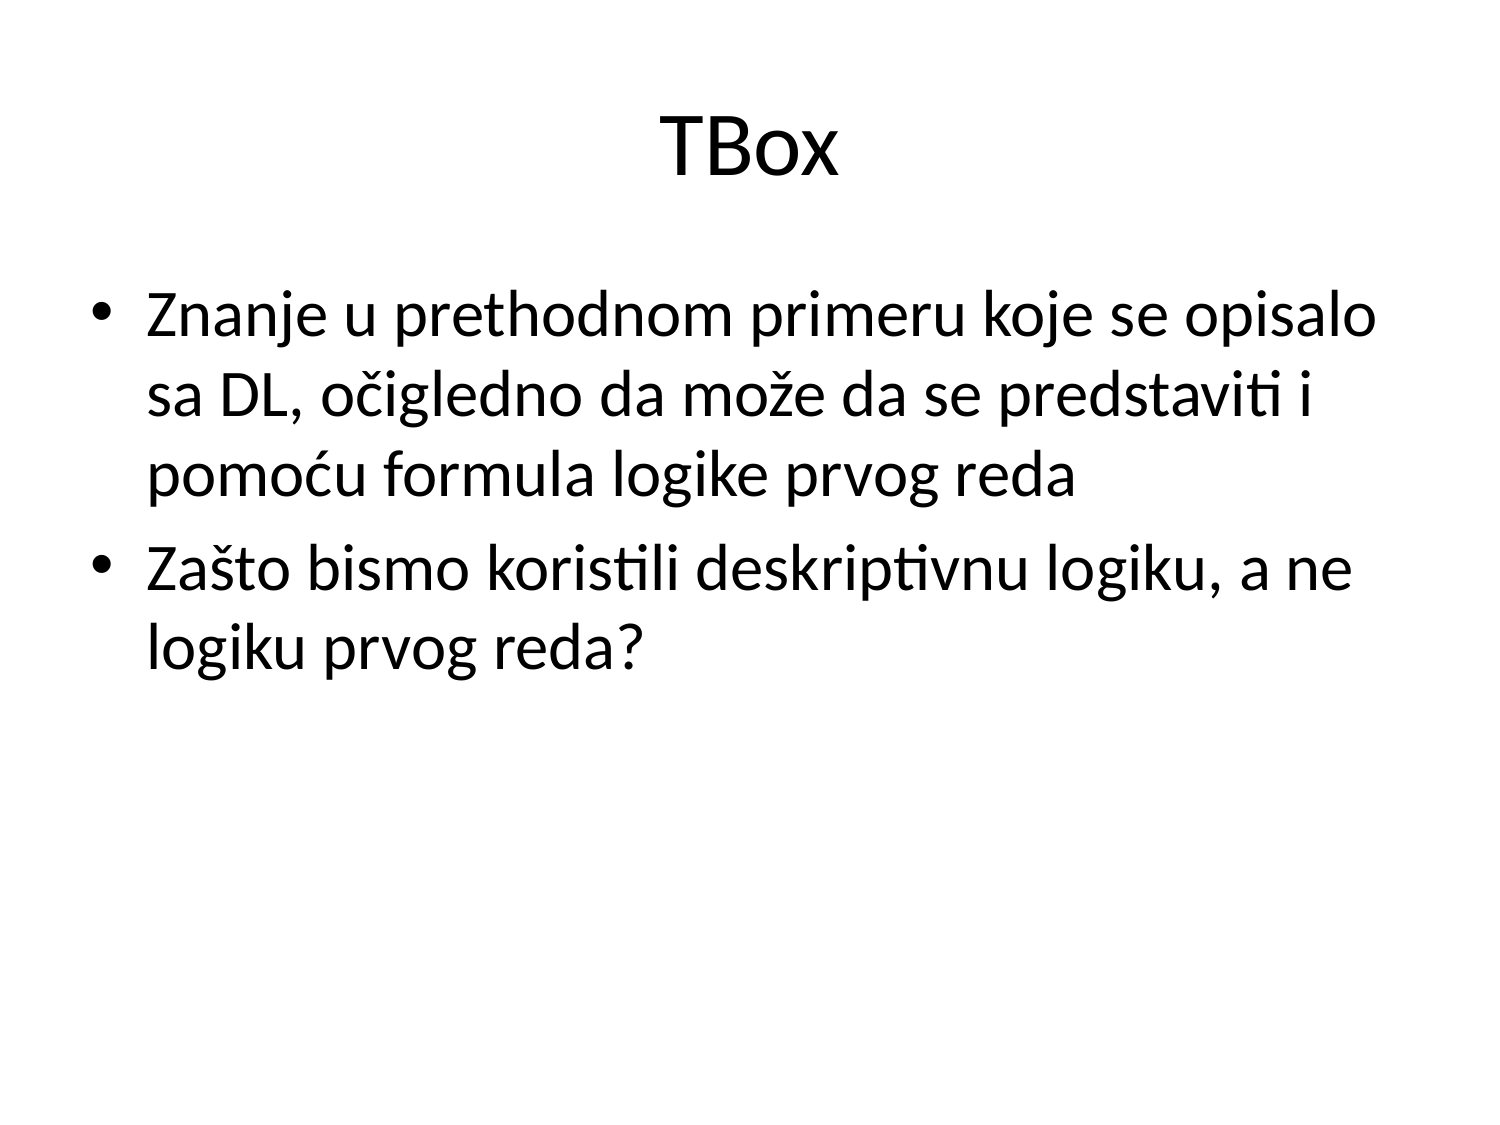

# TBox
Znanje u prethodnom primeru koje se opisalo sa DL, očigledno da može da se predstaviti i pomoću formula logike prvog reda
Zašto bismo koristili deskriptivnu logiku, a ne logiku prvog reda?